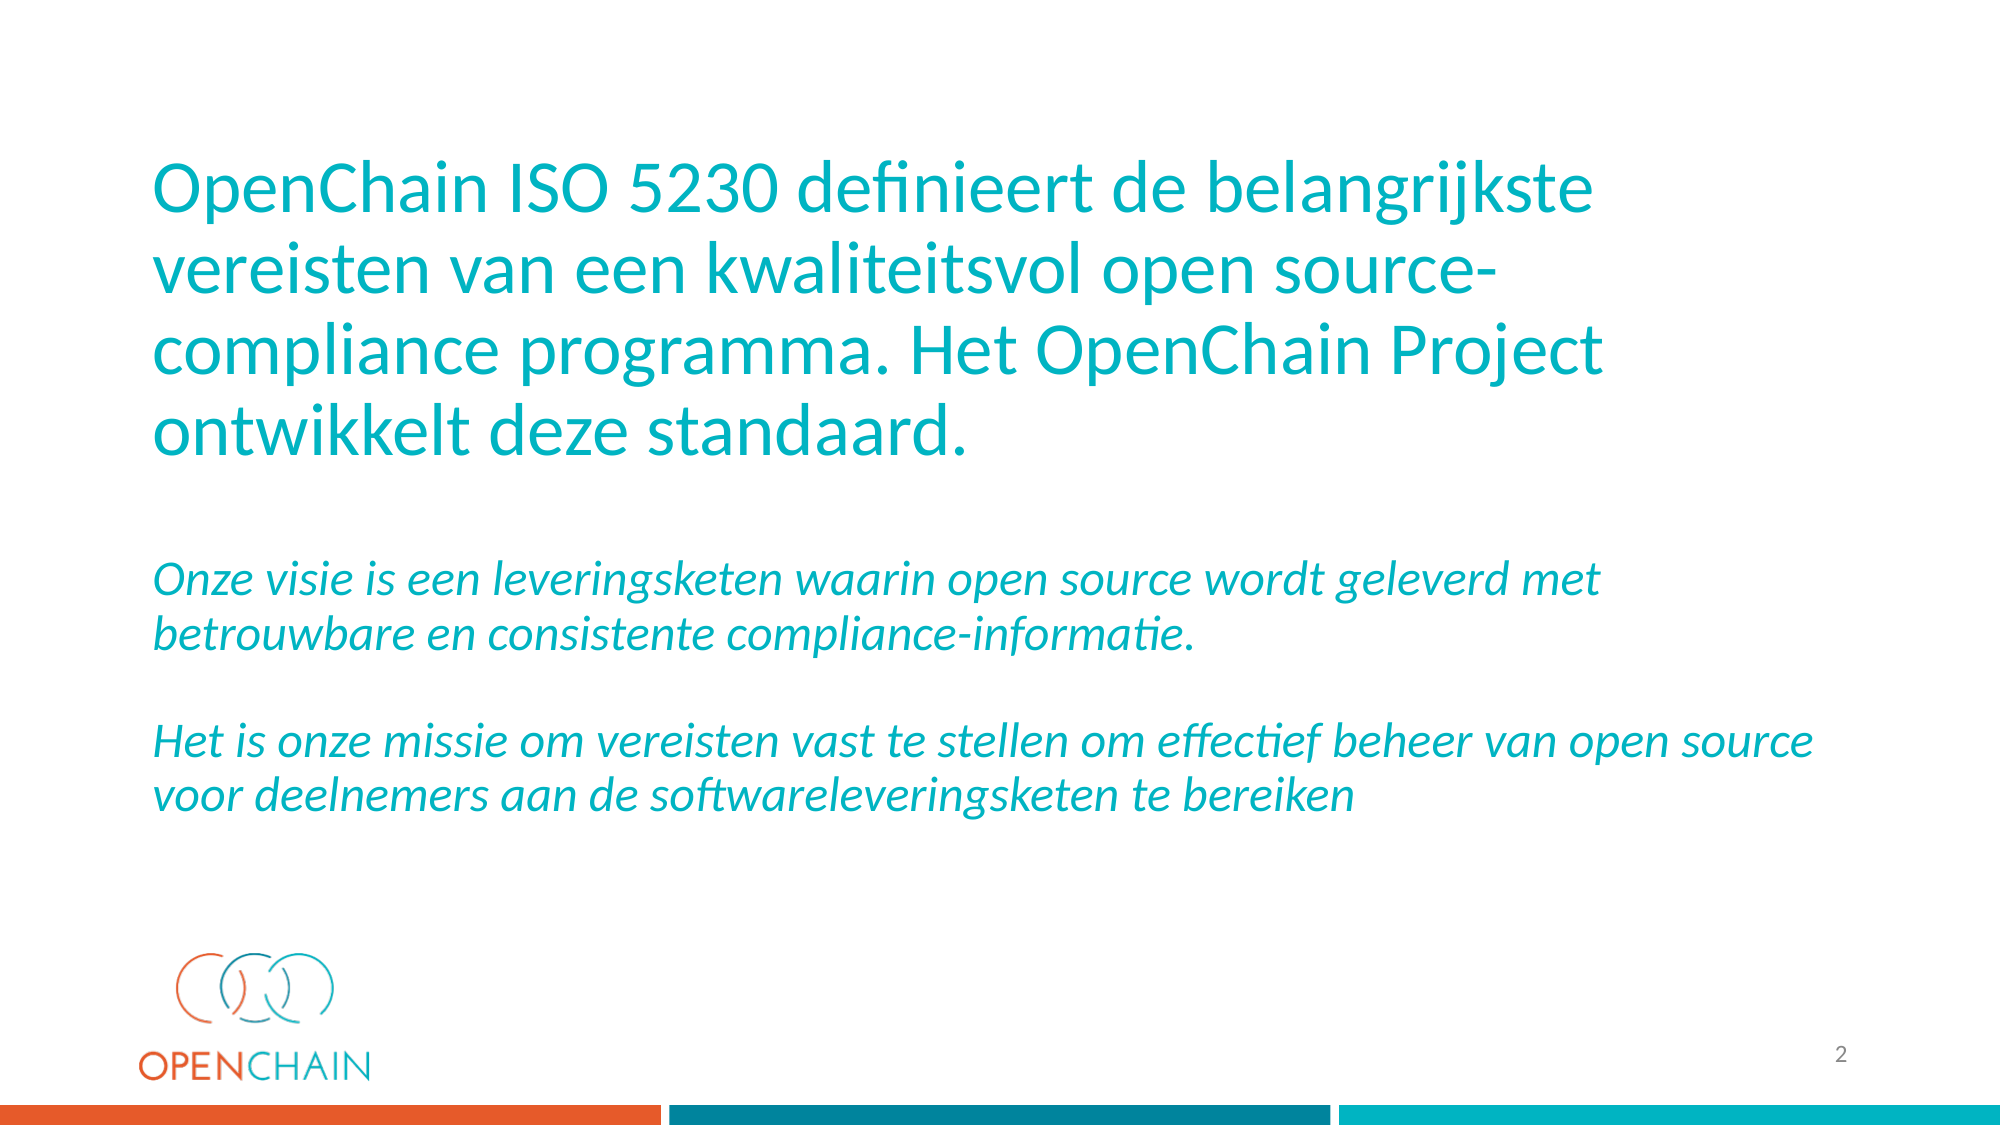

# OpenChain ISO 5230 definieert de belangrijkste vereisten van een kwaliteitsvol open source-compliance programma. Het OpenChain Project ontwikkelt deze standaard. Onze visie is een leveringsketen waarin open source wordt geleverd met betrouwbare en consistente compliance-informatie. Het is onze missie om vereisten vast te stellen om effectief beheer van open source voor deelnemers aan de softwareleveringsketen te bereiken
2